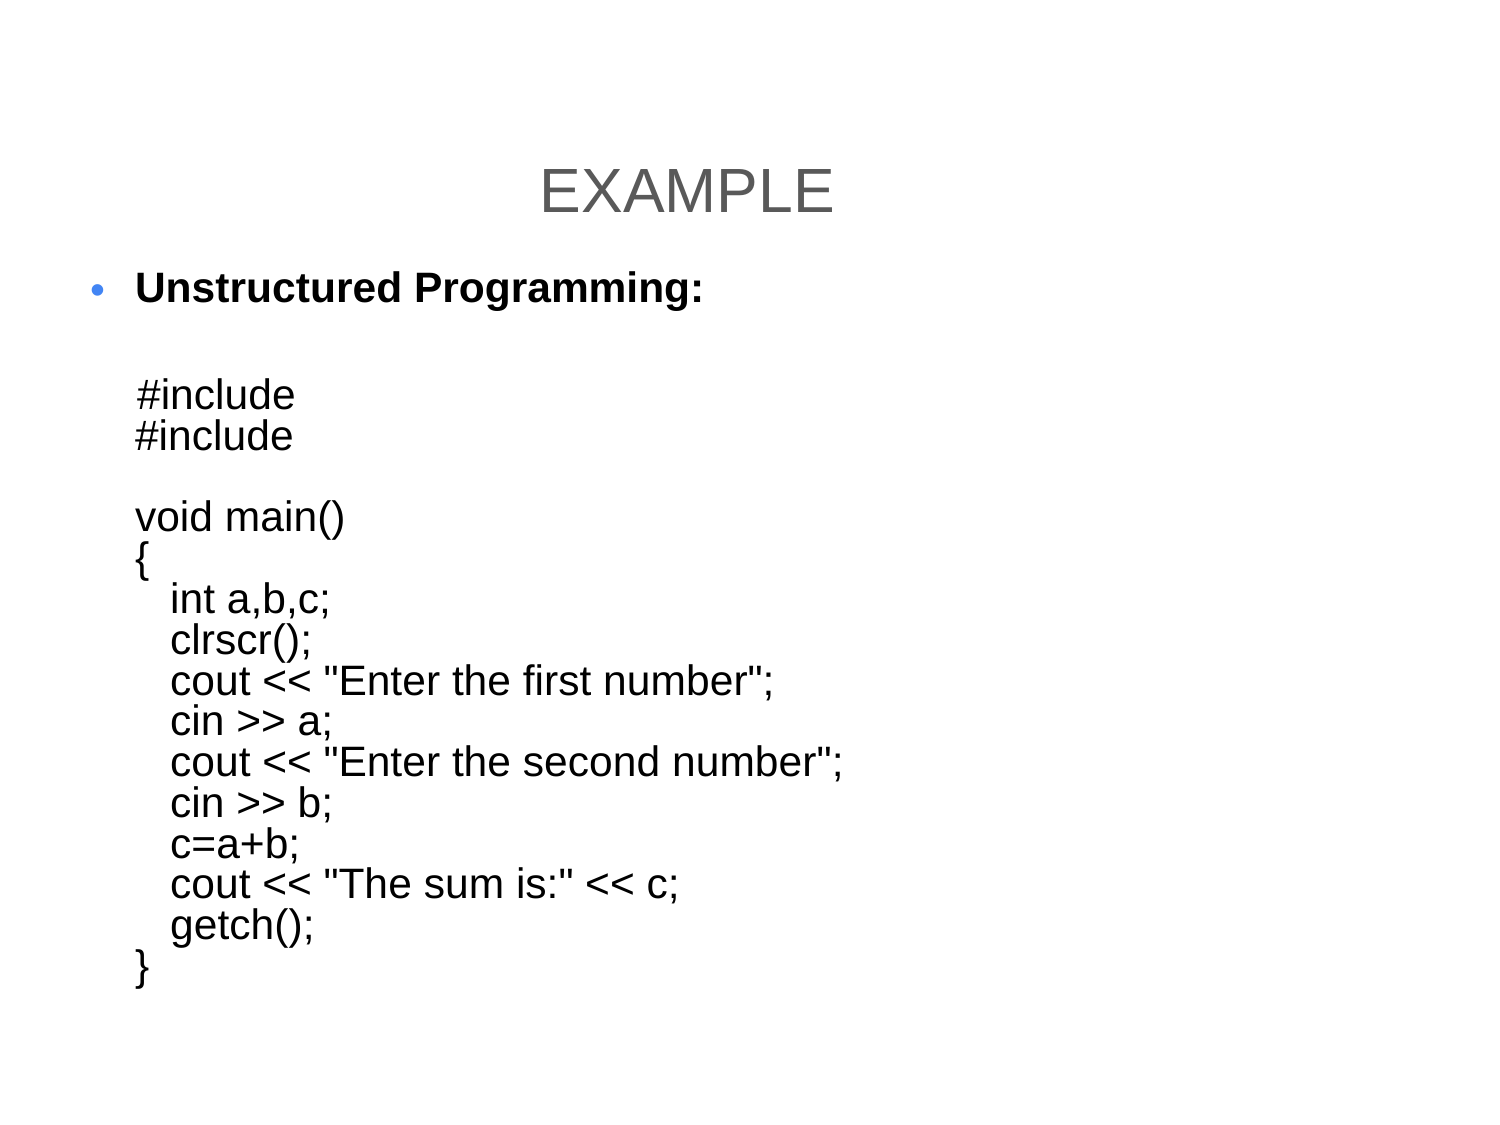

# Example
Unstructured Programming:

    #include
#include
void main()
{
   int a,b,c;
   clrscr();
   cout << "Enter the first number";
   cin >> a;
   cout << "Enter the second number";
   cin >> b;
   c=a+b;
   cout << "The sum is:" << c;
   getch();
}
11